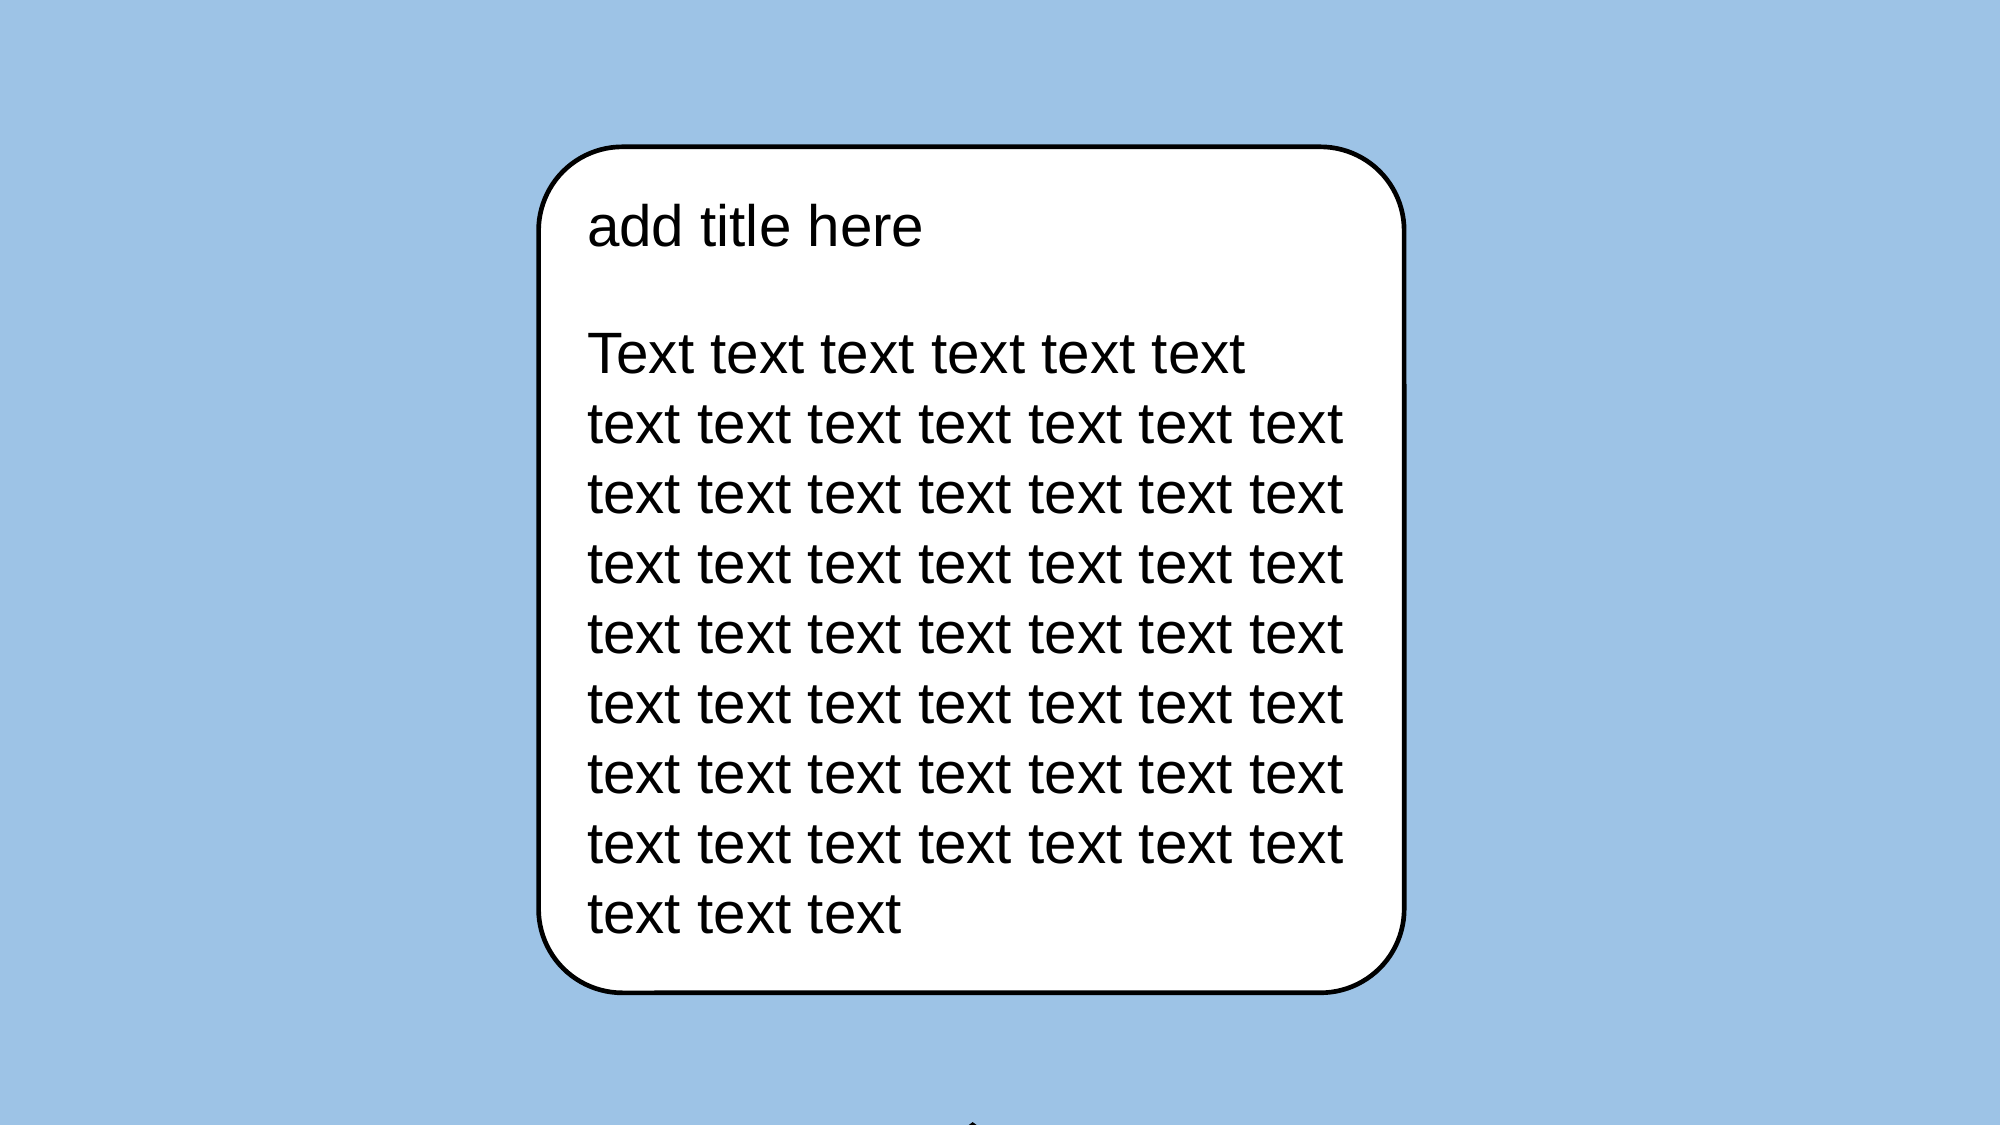

add title here
Text text text text text text text text text text text text text text text text text text text text text text text text text text text text text text text text text text text text text text text text text text text text text text text text text text text text text text text text text text